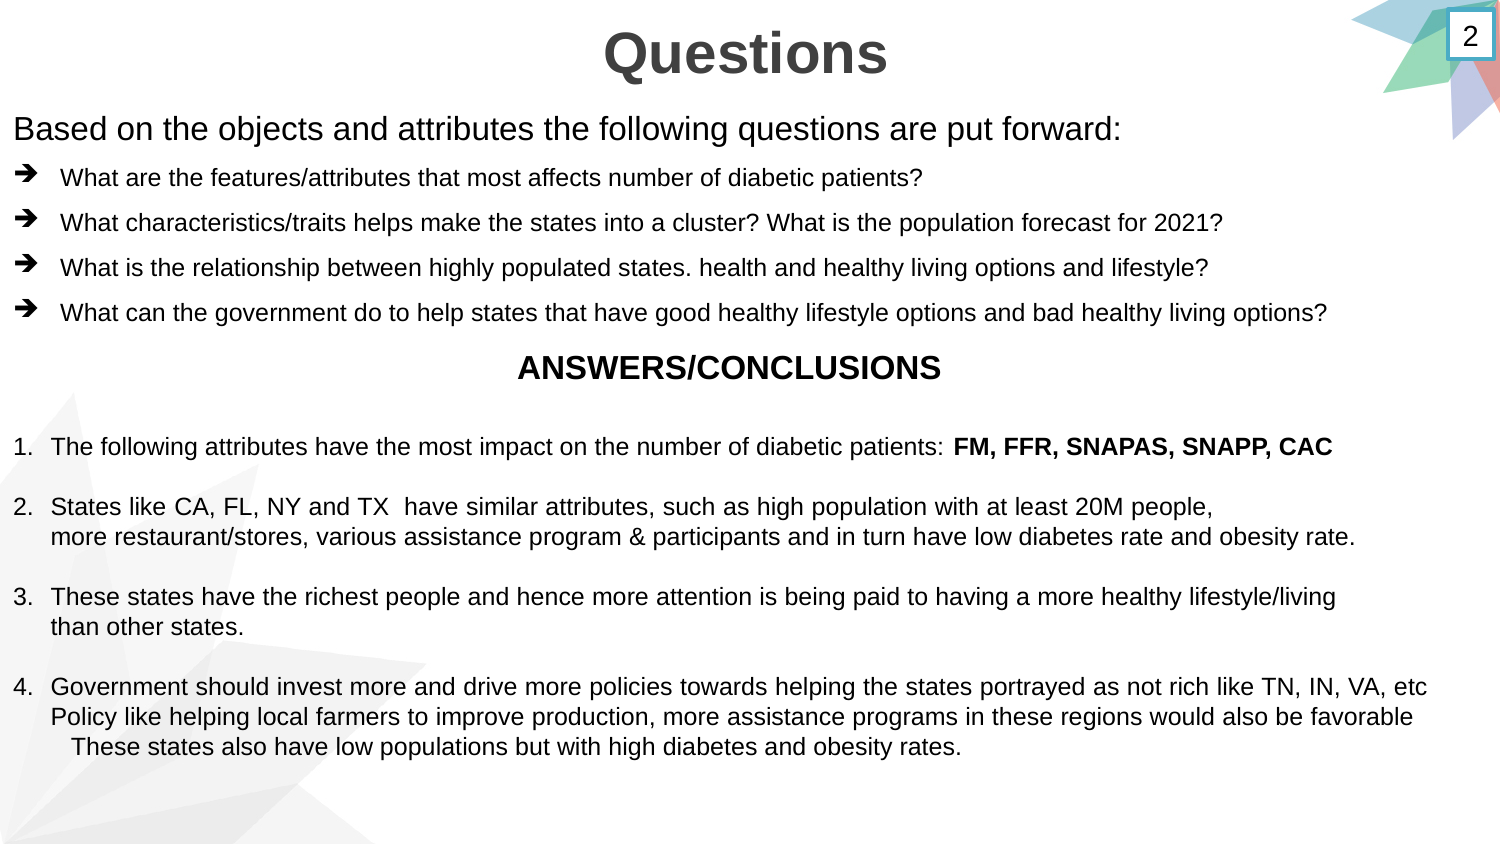

Questions
2
Based on the objects and attributes the following questions are put forward:
What are the features/attributes that most affects number of diabetic patients?
What characteristics/traits helps make the states into a cluster? What is the population forecast for 2021?
What is the relationship between highly populated states. health and healthy living options and lifestyle?
What can the government do to help states that have good healthy lifestyle options and bad healthy living options?
ANSWERS/CONCLUSIONS

The following attributes have the most impact on the number of diabetic patients: FM, FFR, SNAPAS, SNAPP, CAC

States like CA, FL, NY and TX  have similar attributes, such as high population with at least 20M people,                                more restaurant/stores, various assistance program & participants and in turn have low diabetes rate and obesity rate.

These states have the richest people and hence more attention is being paid to having a more healthy lifestyle/living                than other states.

Government should invest more and drive more policies towards helping the states portrayed as not rich like TN, IN, VA, etc   Policy like helping local farmers to improve production, more assistance programs in these regions would also be favorable        These states also have low populations but with high diabetes and obesity rates.